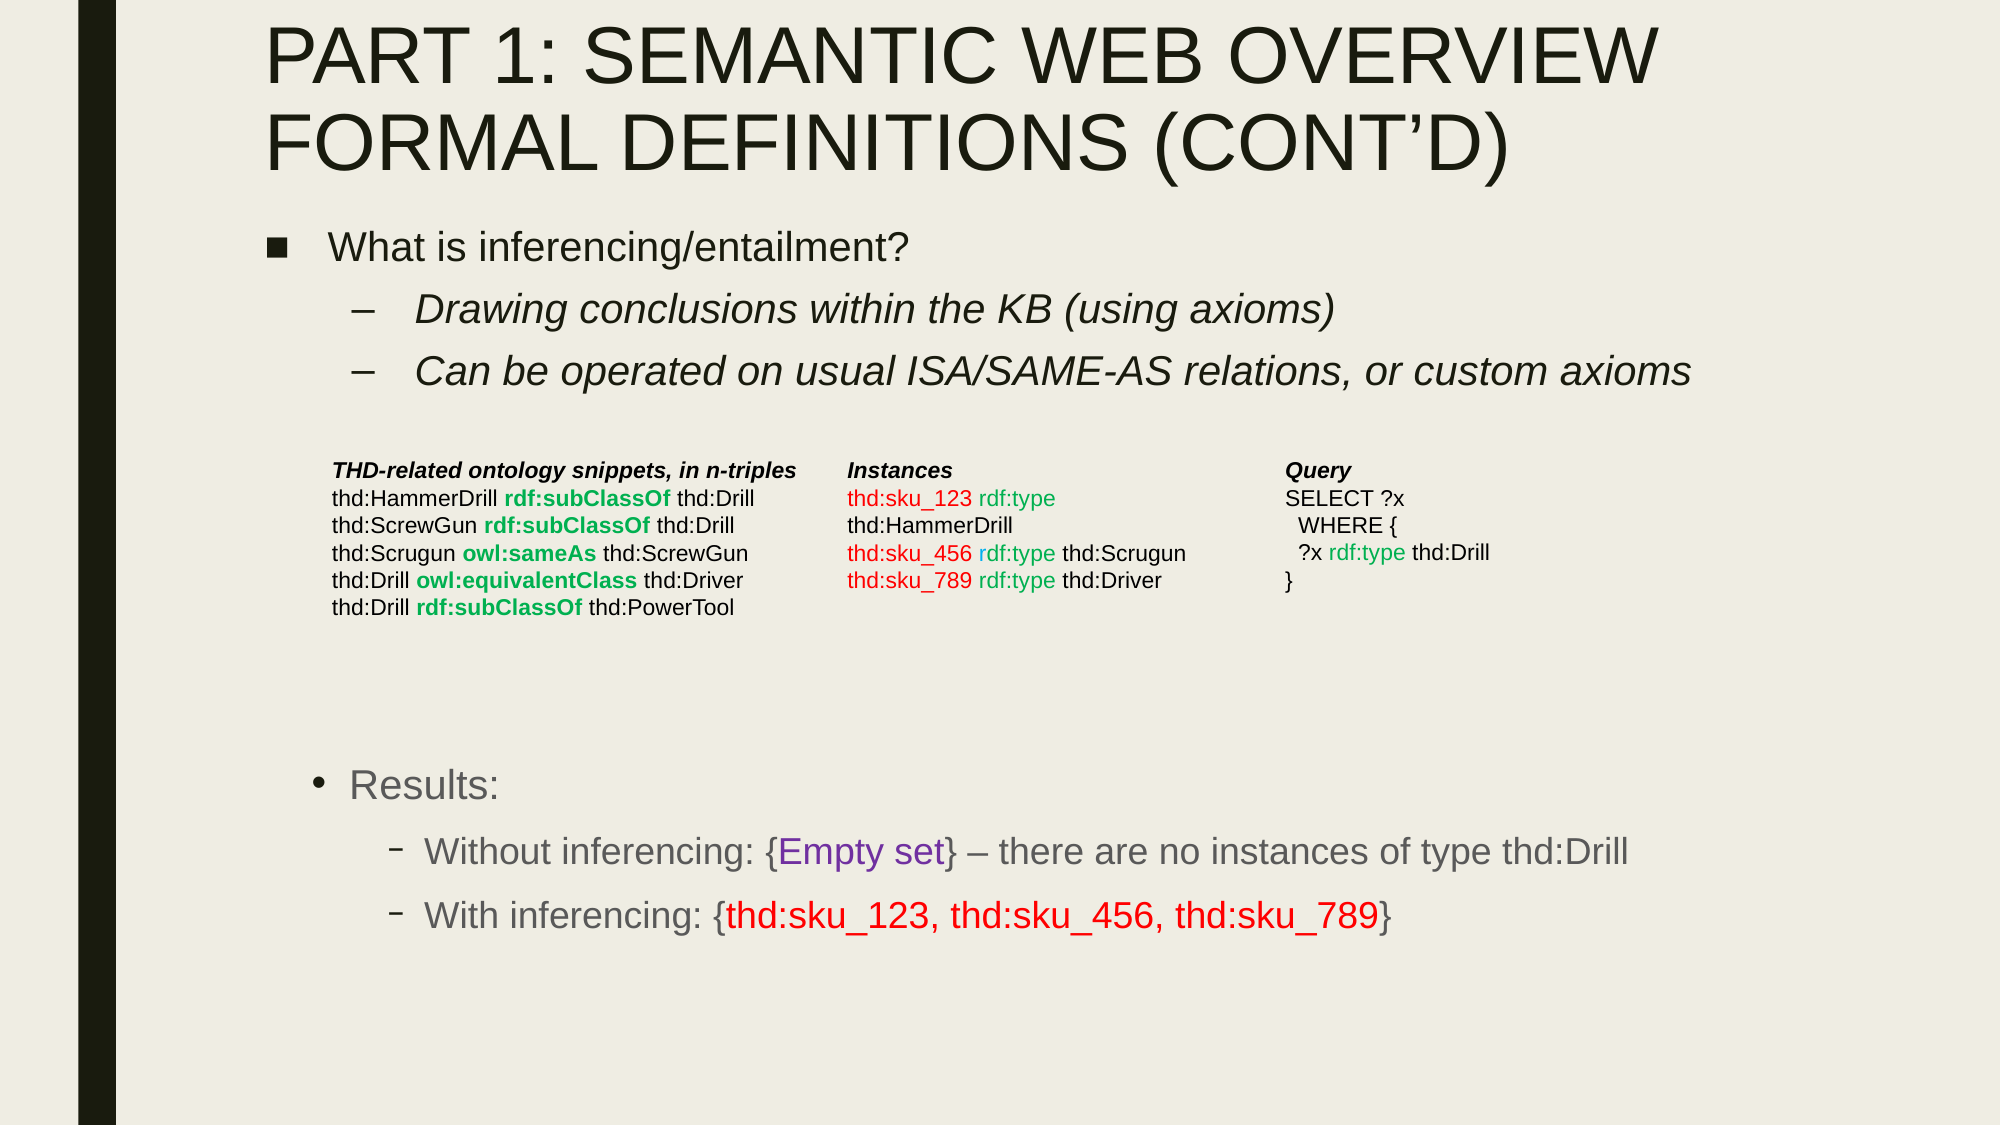

# PART 1: SEMANTIC WEB OVERVIEW FORMAL DEFINITIONS (CONT’D)
What is inferencing/entailment?
Drawing conclusions within the KB (using axioms)
Can be operated on usual ISA/SAME-AS relations, or custom axioms

Query
SELECT ?x
  WHERE {
  ?x rdf:type thd:Drill
}
THD-related ontology snippets, in n-triples
thd:HammerDrill rdf:subClassOf thd:Drill
thd:ScrewGun rdf:subClassOf thd:Drill
thd:Scrugun owl:sameAs thd:ScrewGun
thd:Drill owl:equivalentClass thd:Driver
thd:Drill rdf:subClassOf thd:PowerTool

Instances
thd:sku_123 rdf:type thd:HammerDrill
thd:sku_456 rdf:type thd:Scrugun
thd:sku_789 rdf:type thd:Driver
Results:
Without inferencing: {Empty set} – there are no instances of type thd:Drill
With inferencing: {thd:sku_123, thd:sku_456, thd:sku_789}